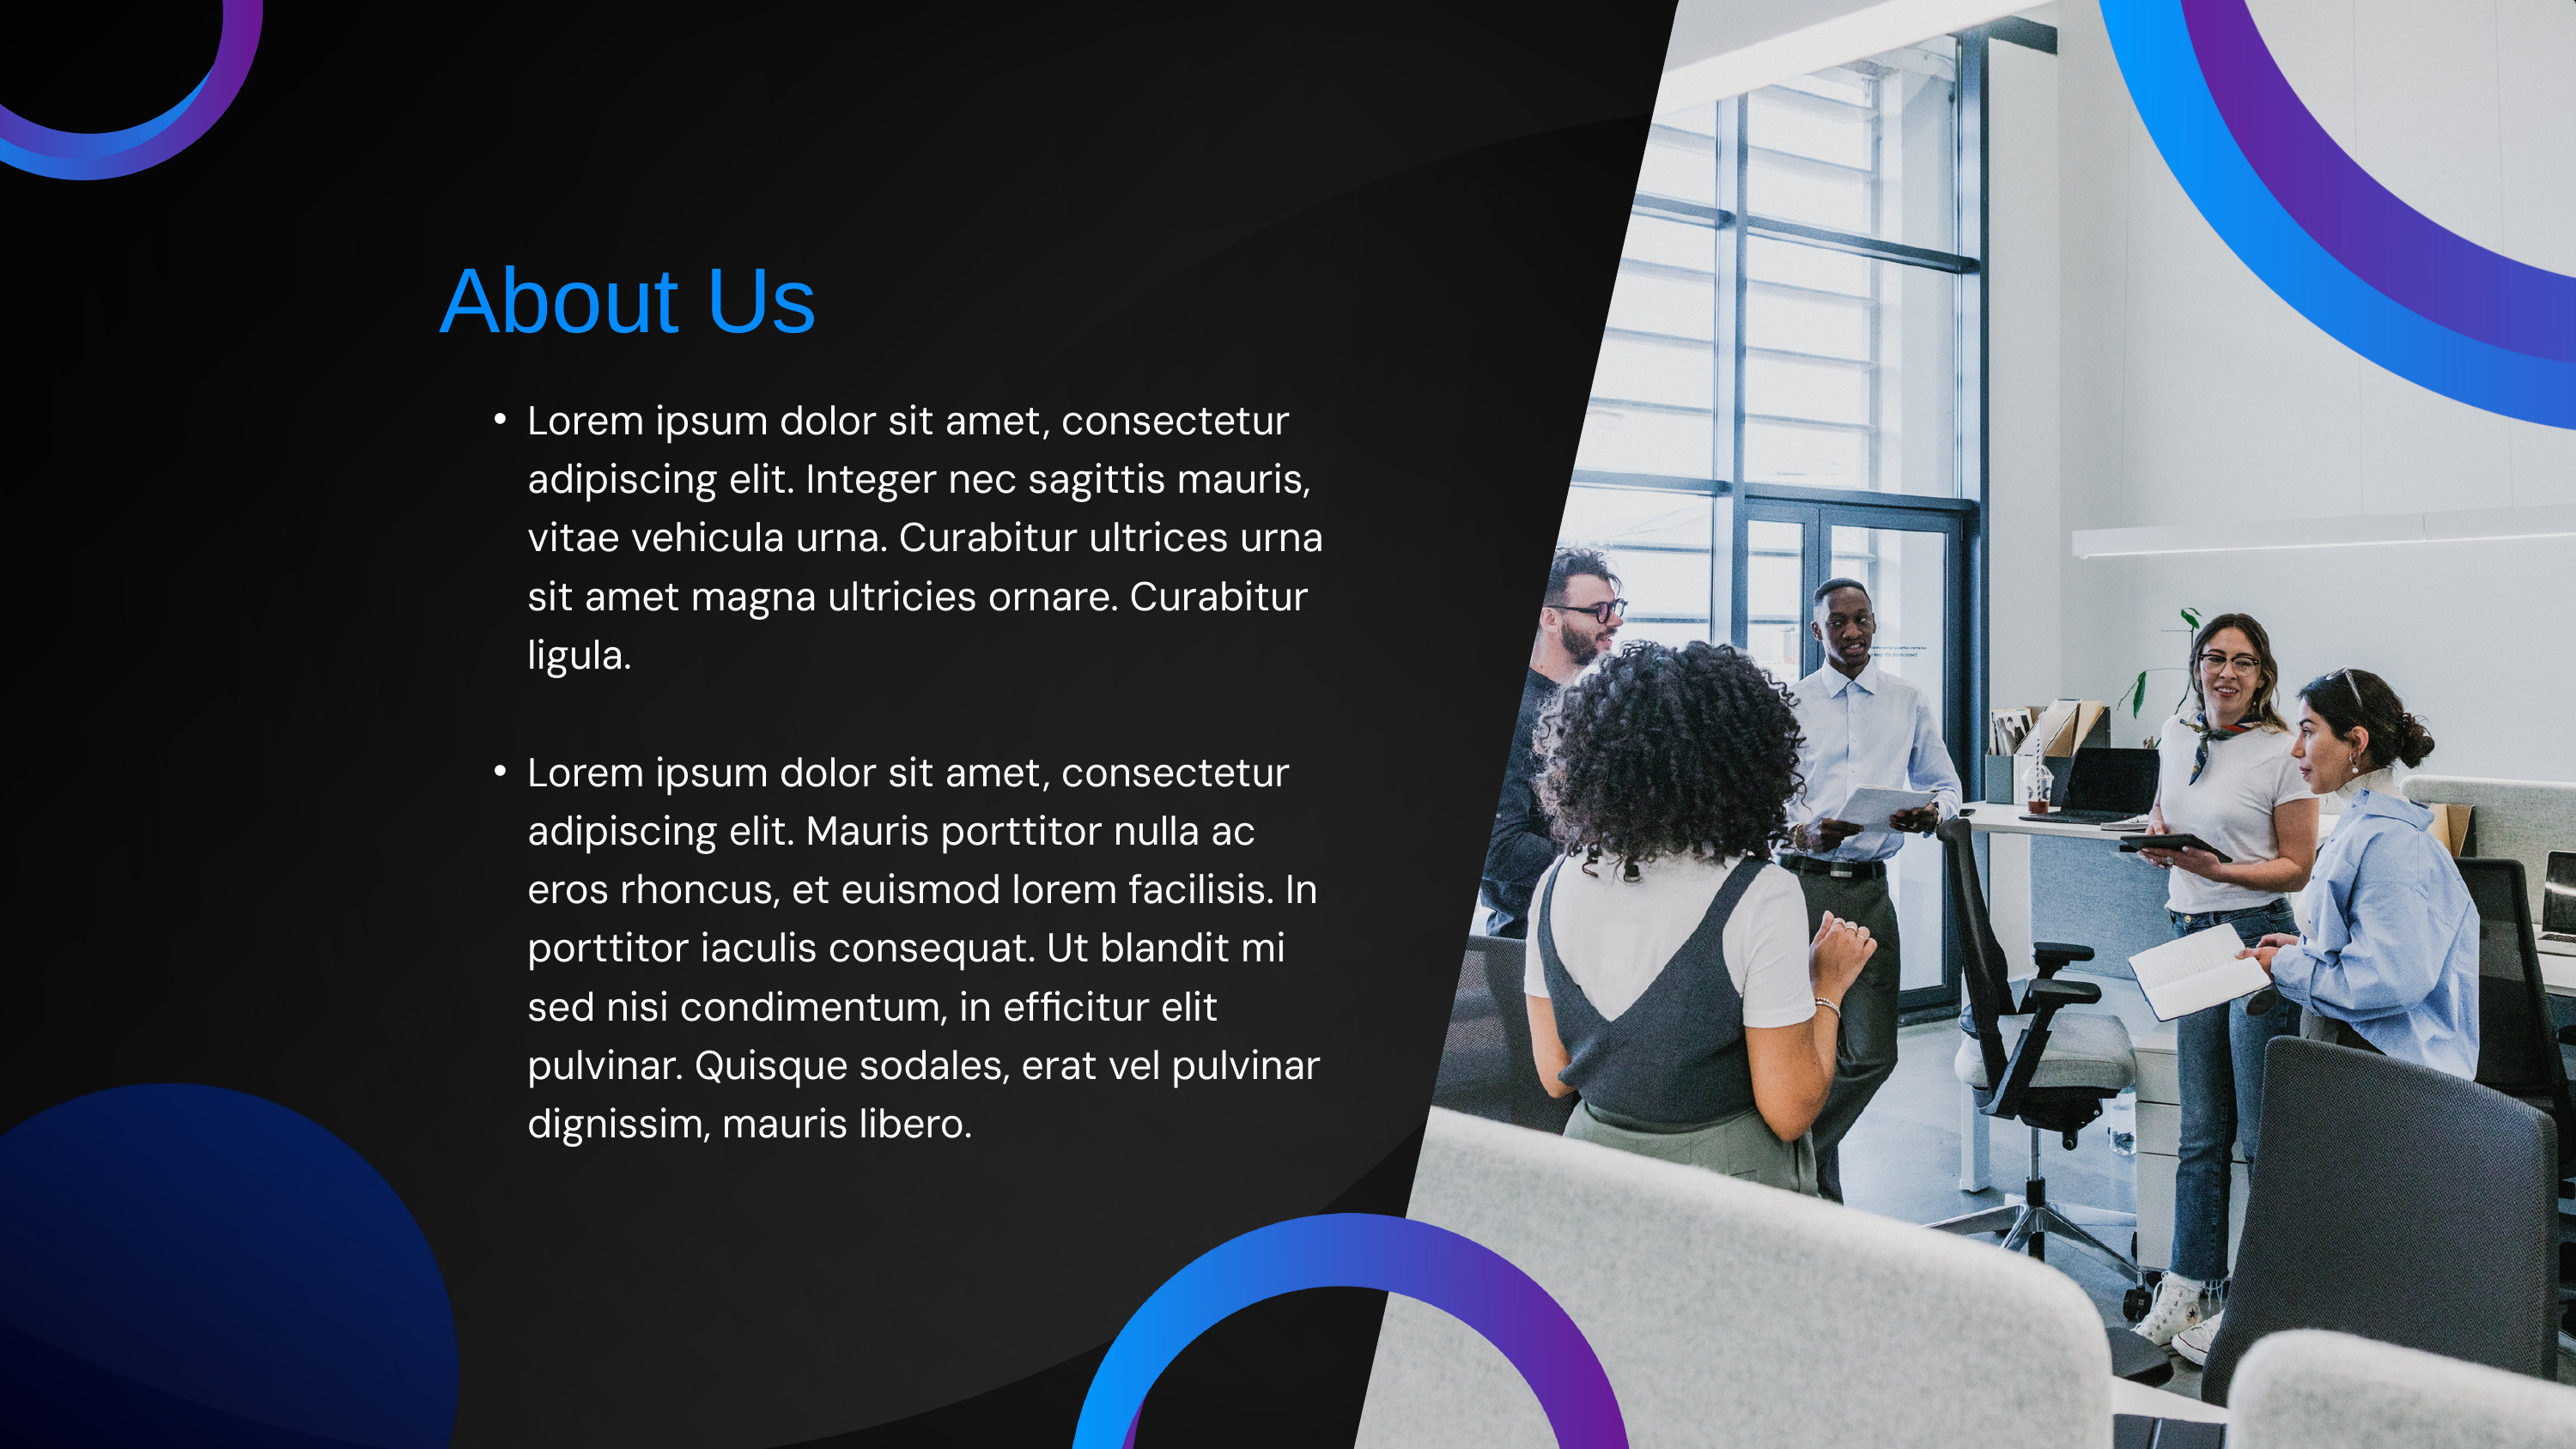

About Us
Lorem ipsum dolor sit amet, consectetur adipiscing elit. Integer nec sagittis mauris, vitae vehicula urna. Curabitur ultrices urna sit amet magna ultricies ornare. Curabitur ligula.

Lorem ipsum dolor sit amet, consectetur adipiscing elit. Mauris porttitor nulla ac eros rhoncus, et euismod lorem facilisis. In porttitor iaculis consequat. Ut blandit mi sed nisi condimentum, in efficitur elit pulvinar. Quisque sodales, erat vel pulvinar dignissim, mauris libero.